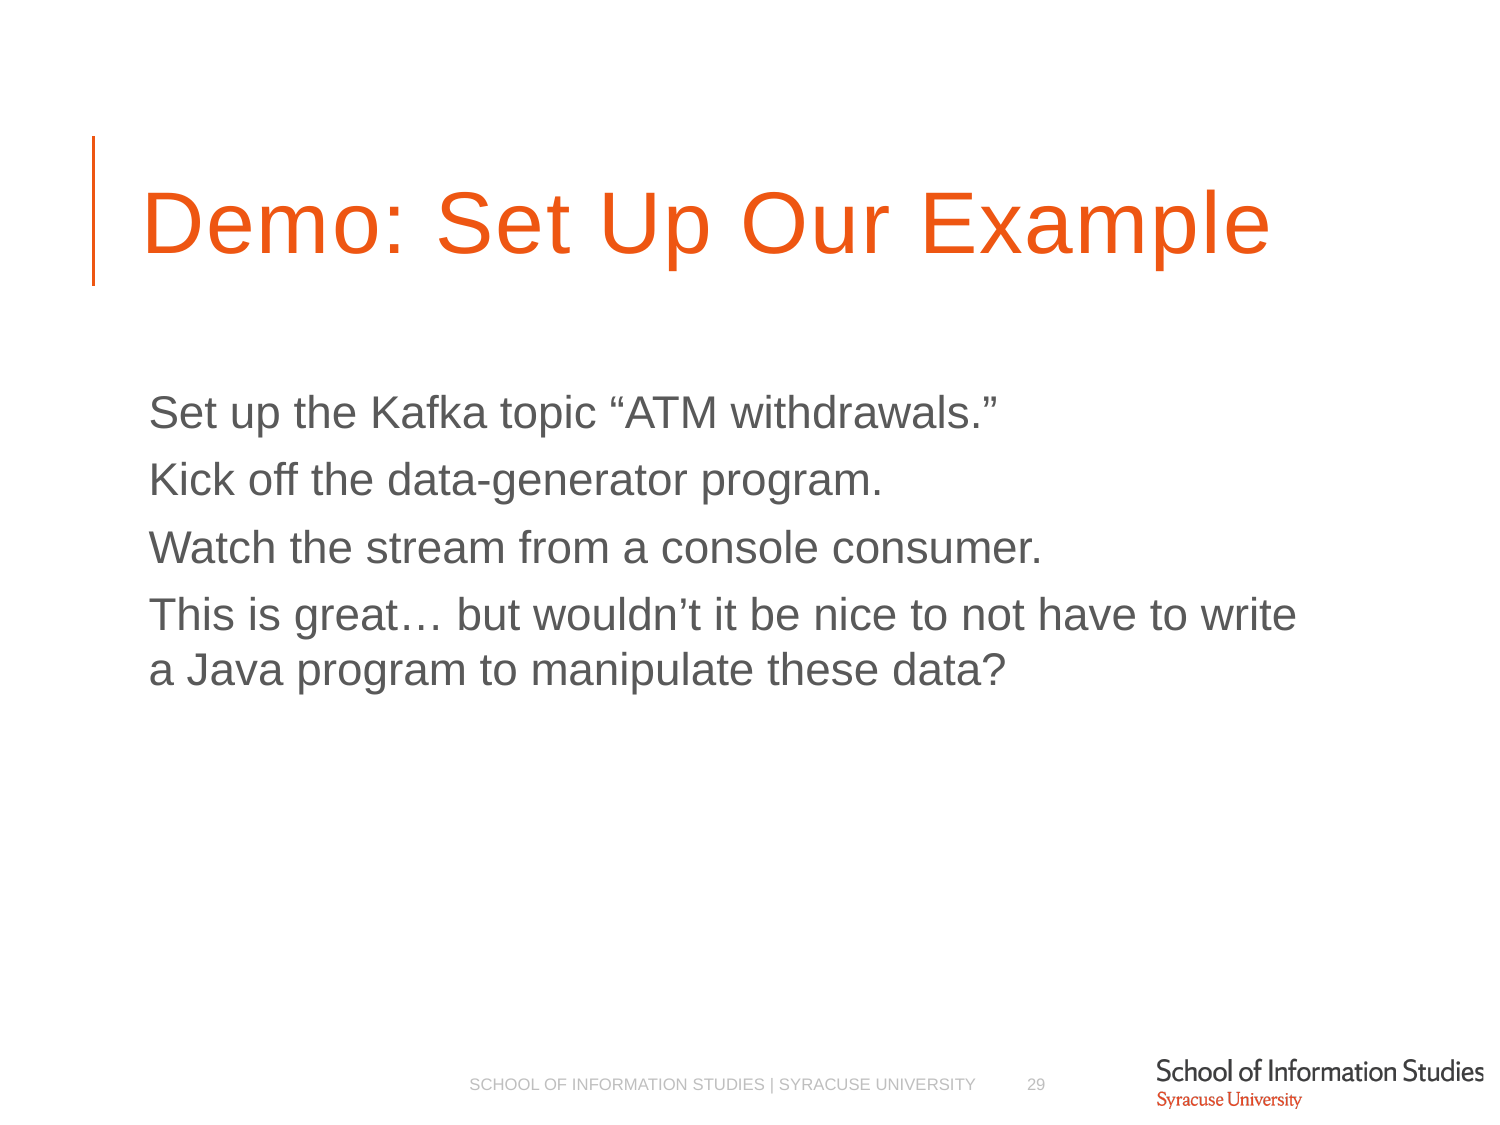

# Demo: Set Up Our Example
Set up the Kafka topic “ATM withdrawals.”
Kick off the data-generator program.
Watch the stream from a console consumer.
This is great… but wouldn’t it be nice to not have to write a Java program to manipulate these data?
School of Information Studies | Syracuse University
29